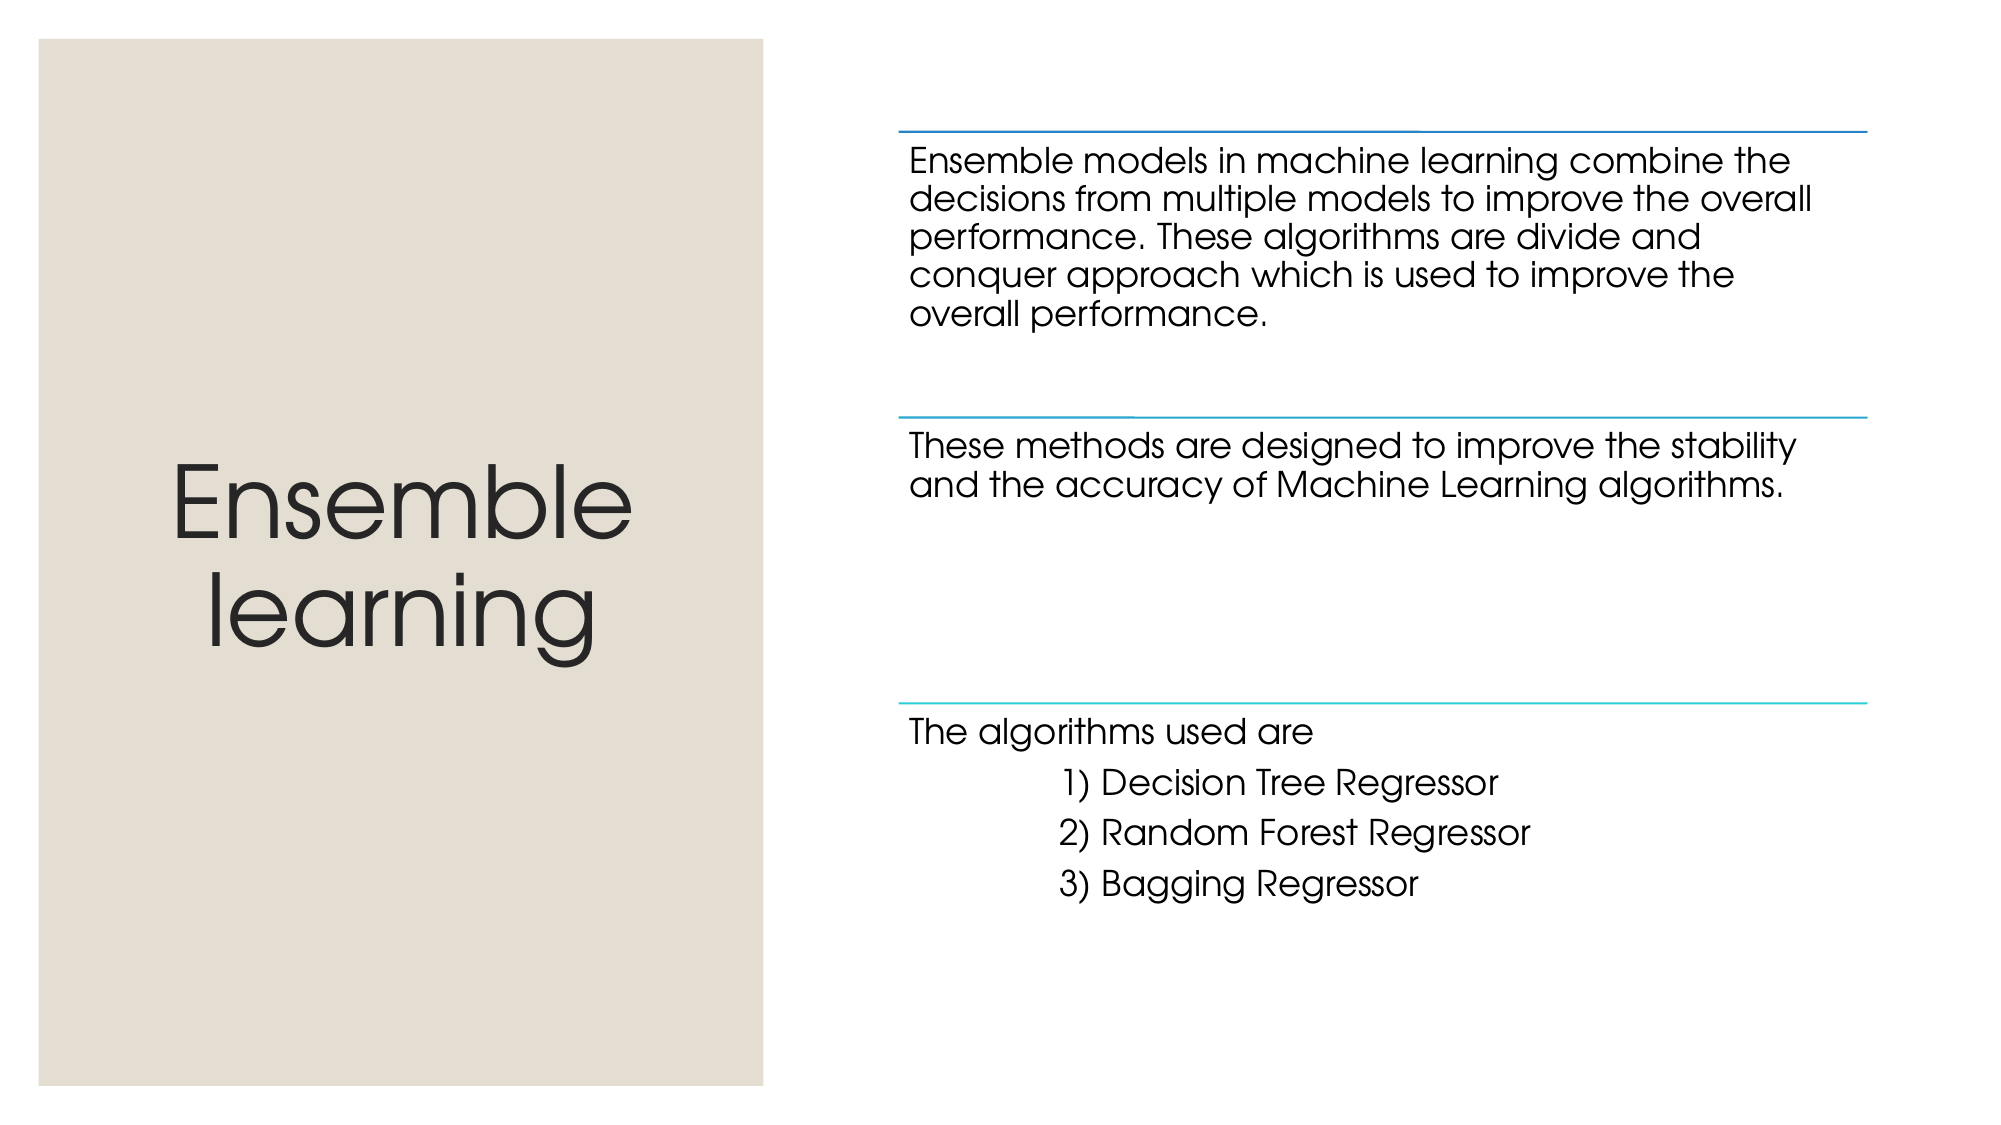

# Ensemble learning
Ensemble models in machine learning combine the decisions from multiple models to improve the overall performance. These algorithms are divide and conquer approach which is used to improve the overall performance.
These methods are designed to improve the stability and the accuracy of Machine Learning algorithms.
The algorithms used are
	1) Decision Tree Regressor
	2) Random Forest Regressor
	3) Bagging Regressor